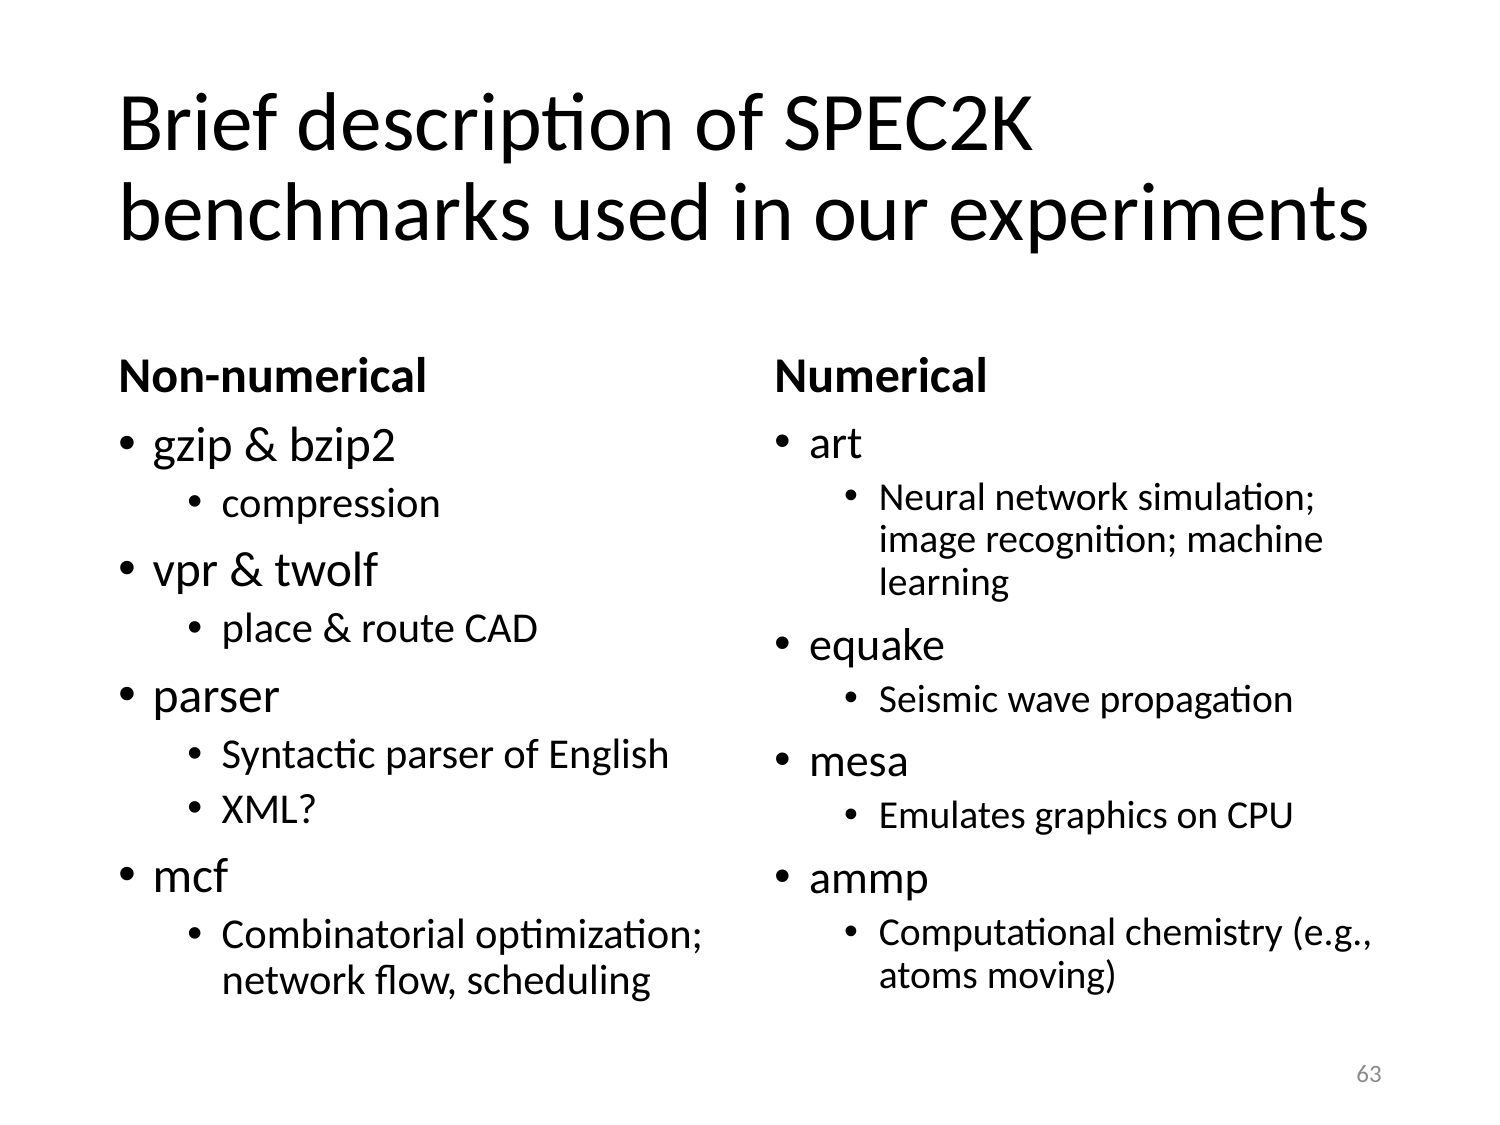

# Brief description of SPEC2K benchmarks used in our experiments
Non-numerical
Numerical
gzip & bzip2
compression
vpr & twolf
place & route CAD
parser
Syntactic parser of English
XML?
mcf
Combinatorial optimization; network flow, scheduling
art
Neural network simulation; image recognition; machine learning
equake
Seismic wave propagation
mesa
Emulates graphics on CPU
ammp
Computational chemistry (e.g., atoms moving)
63